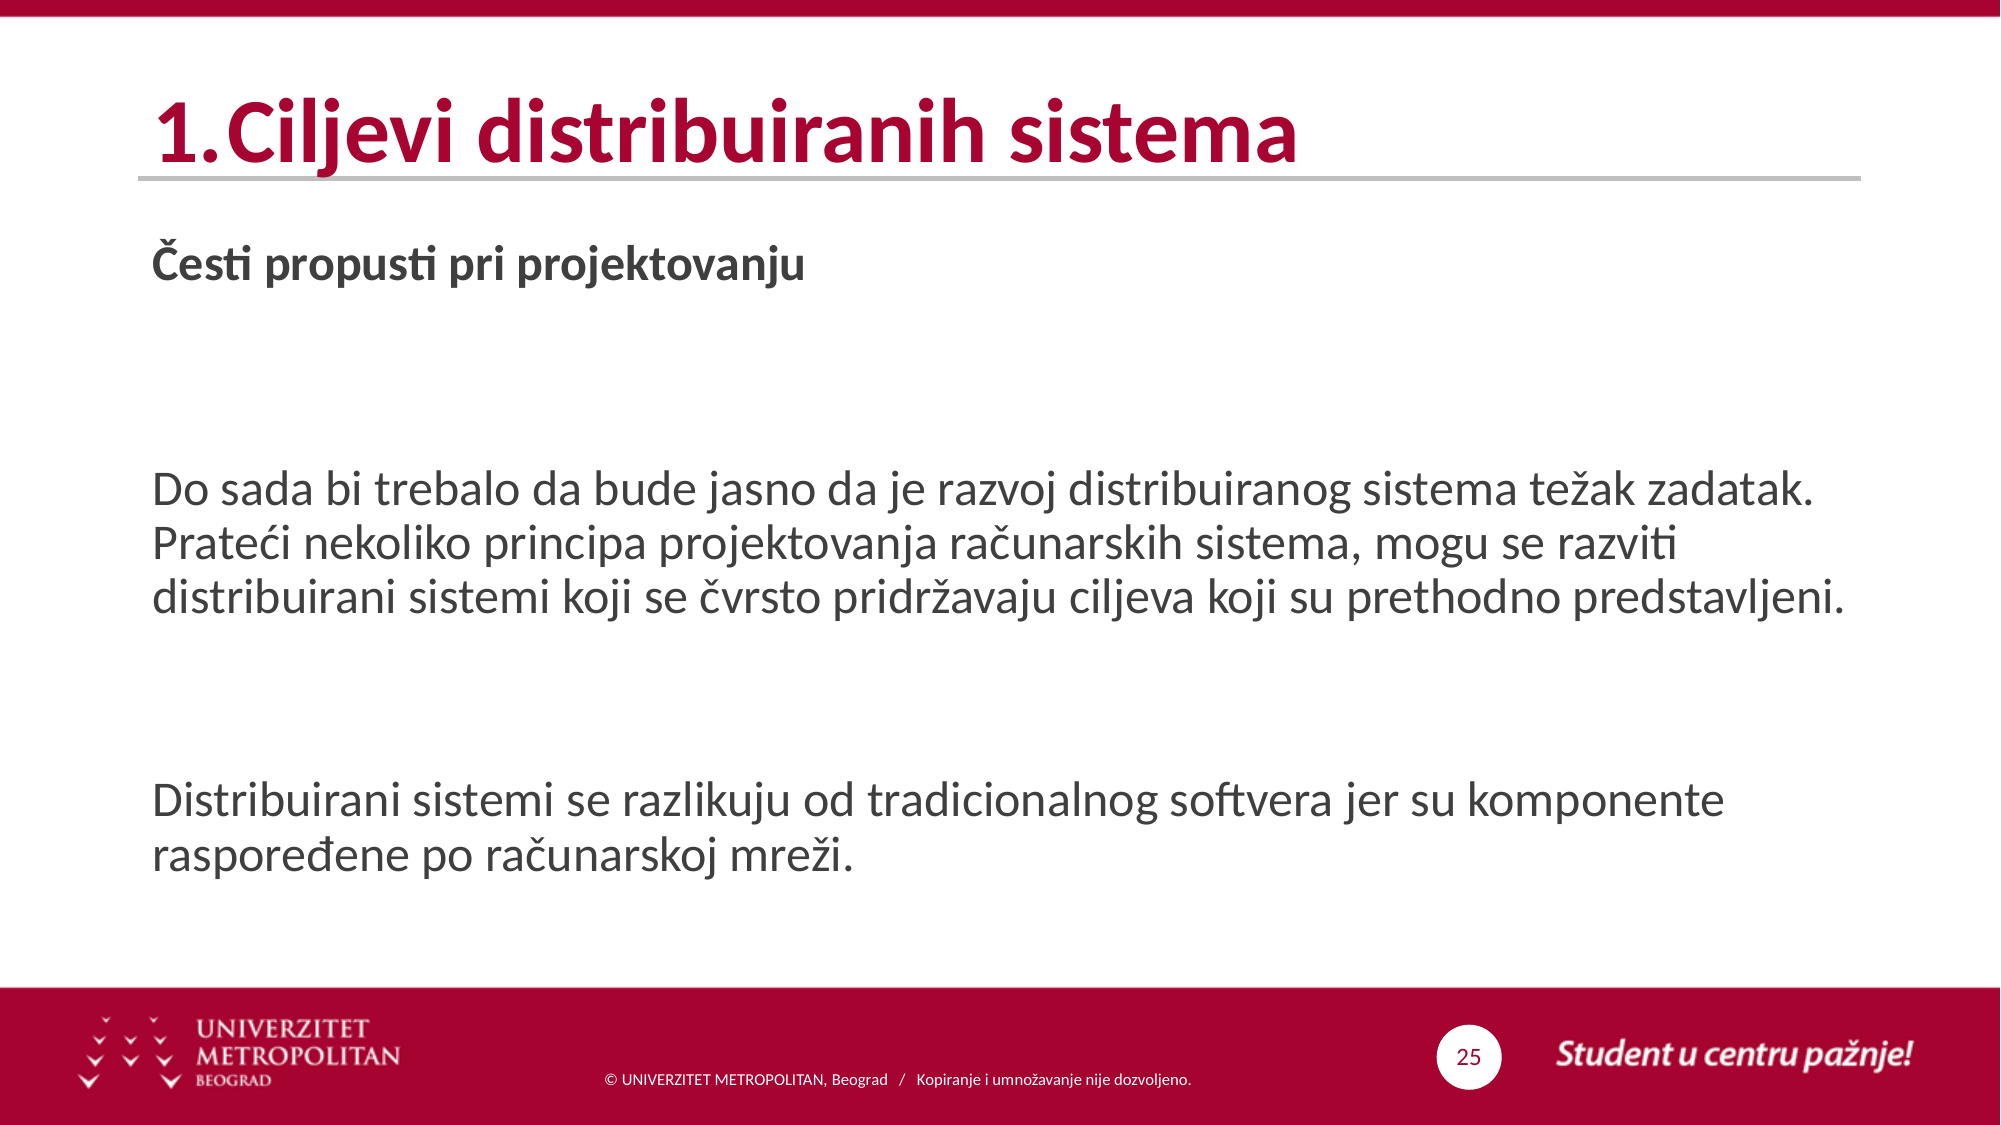

# Ciljevi distribuiranih sistema
Česti propusti pri projektovanju

Do sada bi trebalo da bude jasno da je razvoj distribuiranog sistema težak zadatak. Prateći nekoliko principa projektovanja računarskih sistema, mogu se razviti distribuirani sistemi koji se čvrsto pridržavaju ciljeva koji su prethodno predstavljeni.

Distribuirani sistemi se razlikuju od tradicionalnog softvera jer su komponente raspoređene po računarskoj mreži.